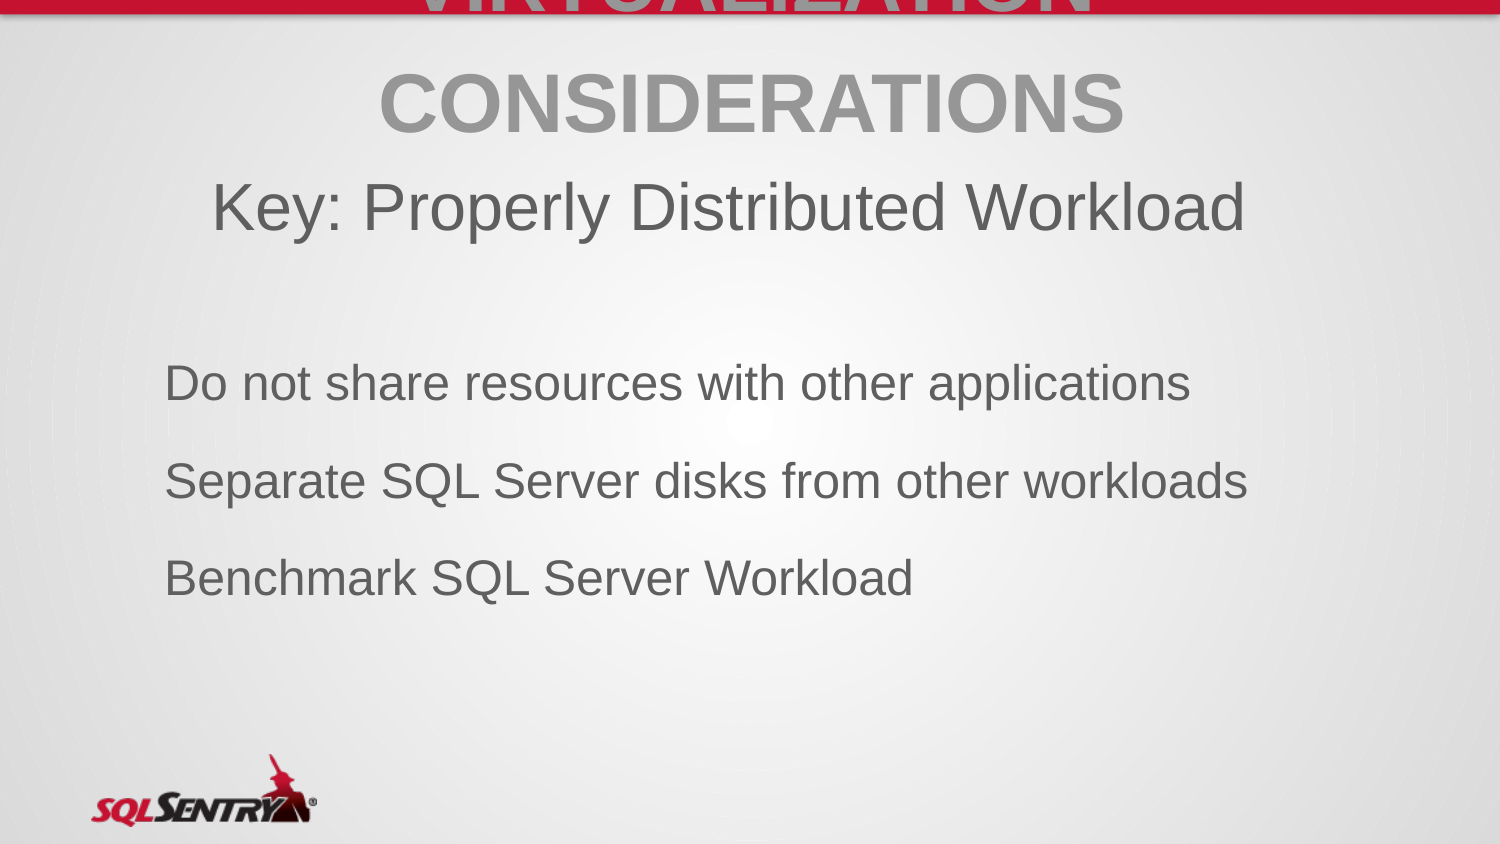

# virtualization considerations
Key: Properly Distributed Workload
Do not share resources with other applications
Separate SQL Server disks from other workloads
Benchmark SQL Server Workload